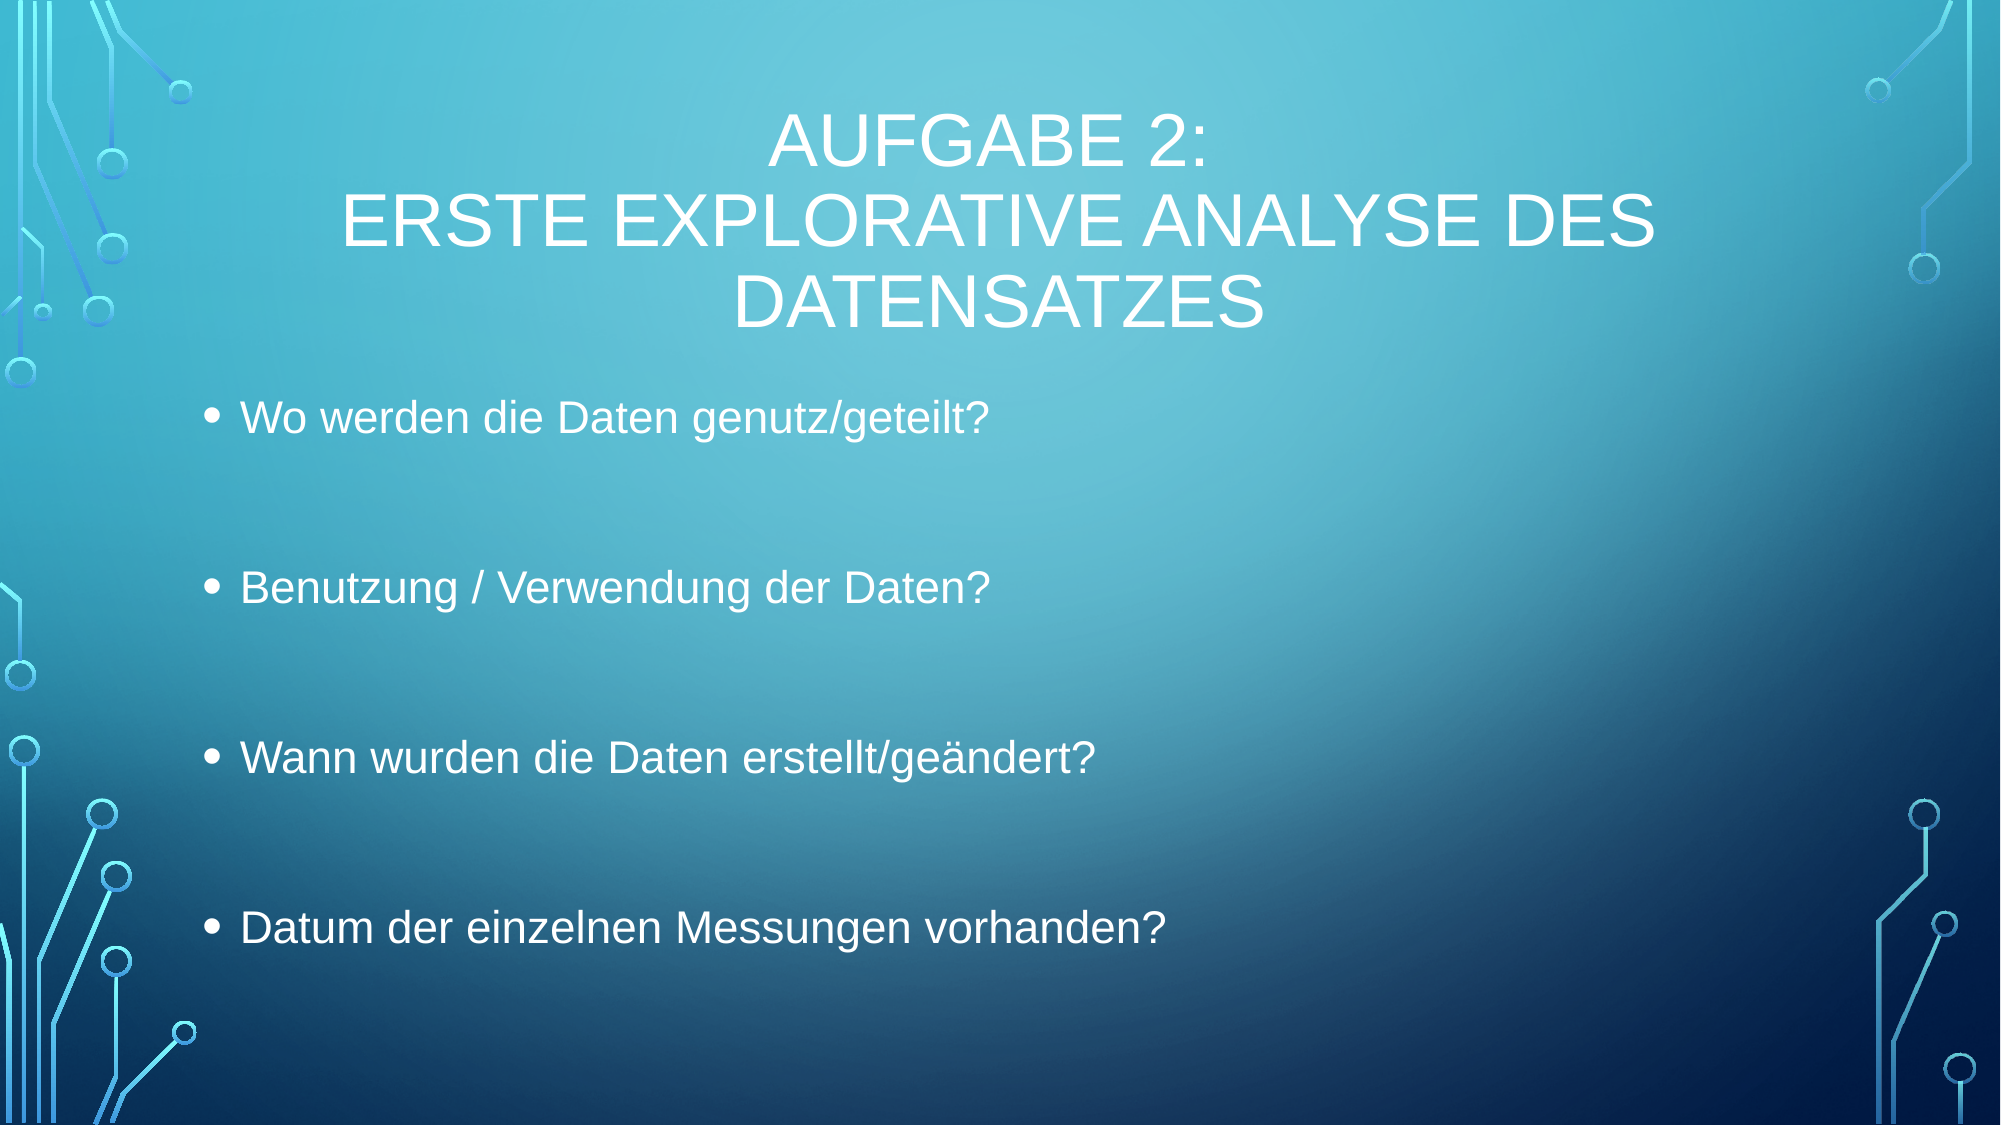

# Aufgabe 2: erste explorative analyse des datensatzes
Wo werden die Daten genutz/geteilt?

Benutzung / Verwendung der Daten?

Wann wurden die Daten erstellt/geändert?

Datum der einzelnen Messungen vorhanden?